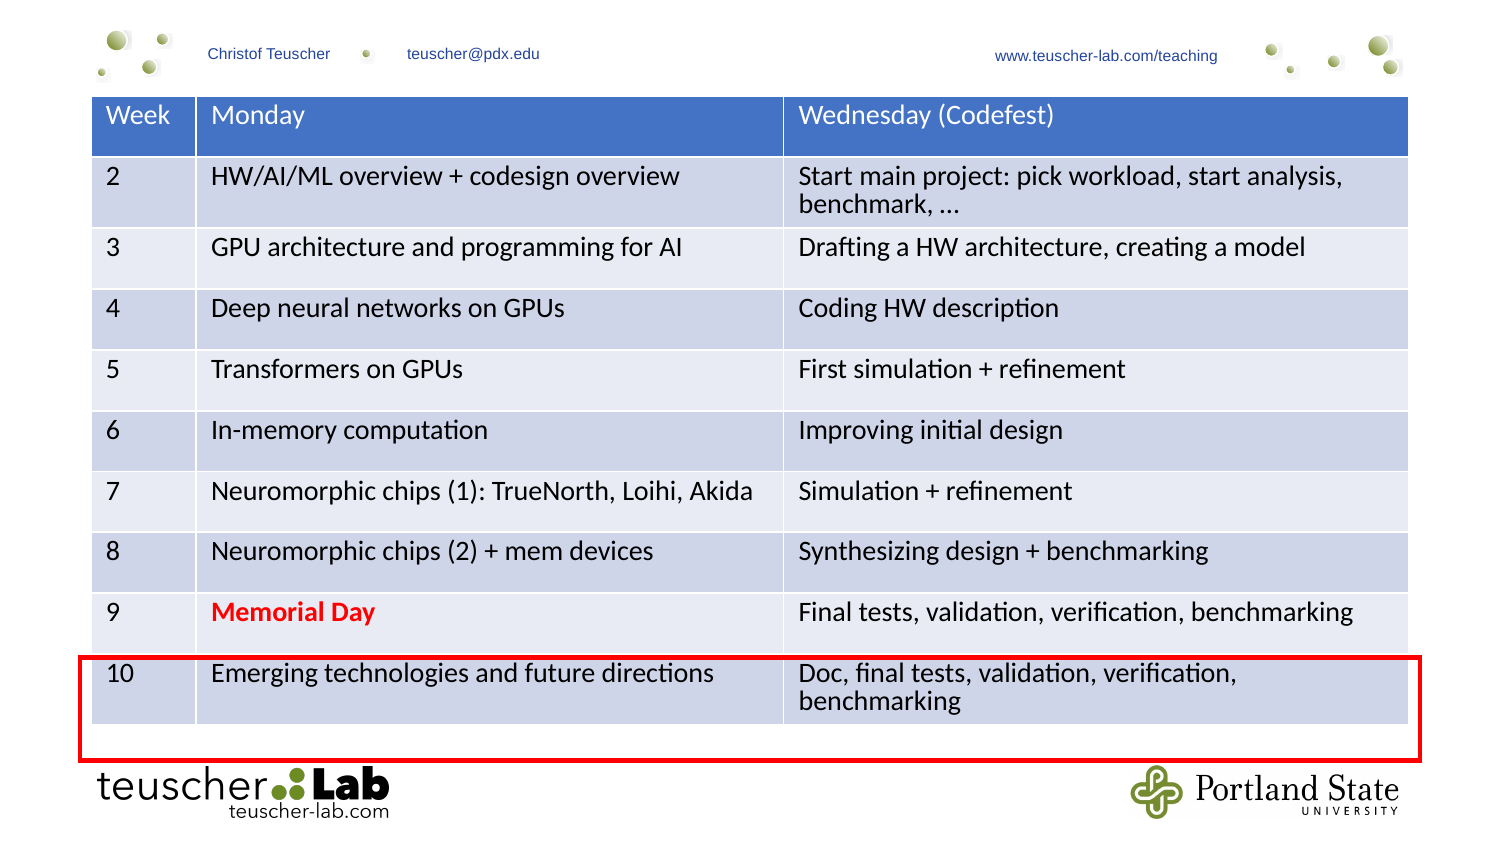

| Week | Monday | Wednesday (Codefest) |
| --- | --- | --- |
| 2 | HW/AI/ML overview + codesign overview | Start main project: pick workload, start analysis, benchmark, … |
| 3 | GPU architecture and programming for AI | Drafting a HW architecture, creating a model |
| 4 | Deep neural networks on GPUs | Coding HW description |
| 5 | Transformers on GPUs | First simulation + refinement |
| 6 | In-memory computation | Improving initial design |
| 7 | Neuromorphic chips (1): TrueNorth, Loihi, Akida | Simulation + refinement |
| 8 | Neuromorphic chips (2) + mem devices | Synthesizing design + benchmarking |
| 9 | Memorial Day | Final tests, validation, verification, benchmarking |
| 10 | Emerging technologies and future directions | Doc, final tests, validation, verification, benchmarking |